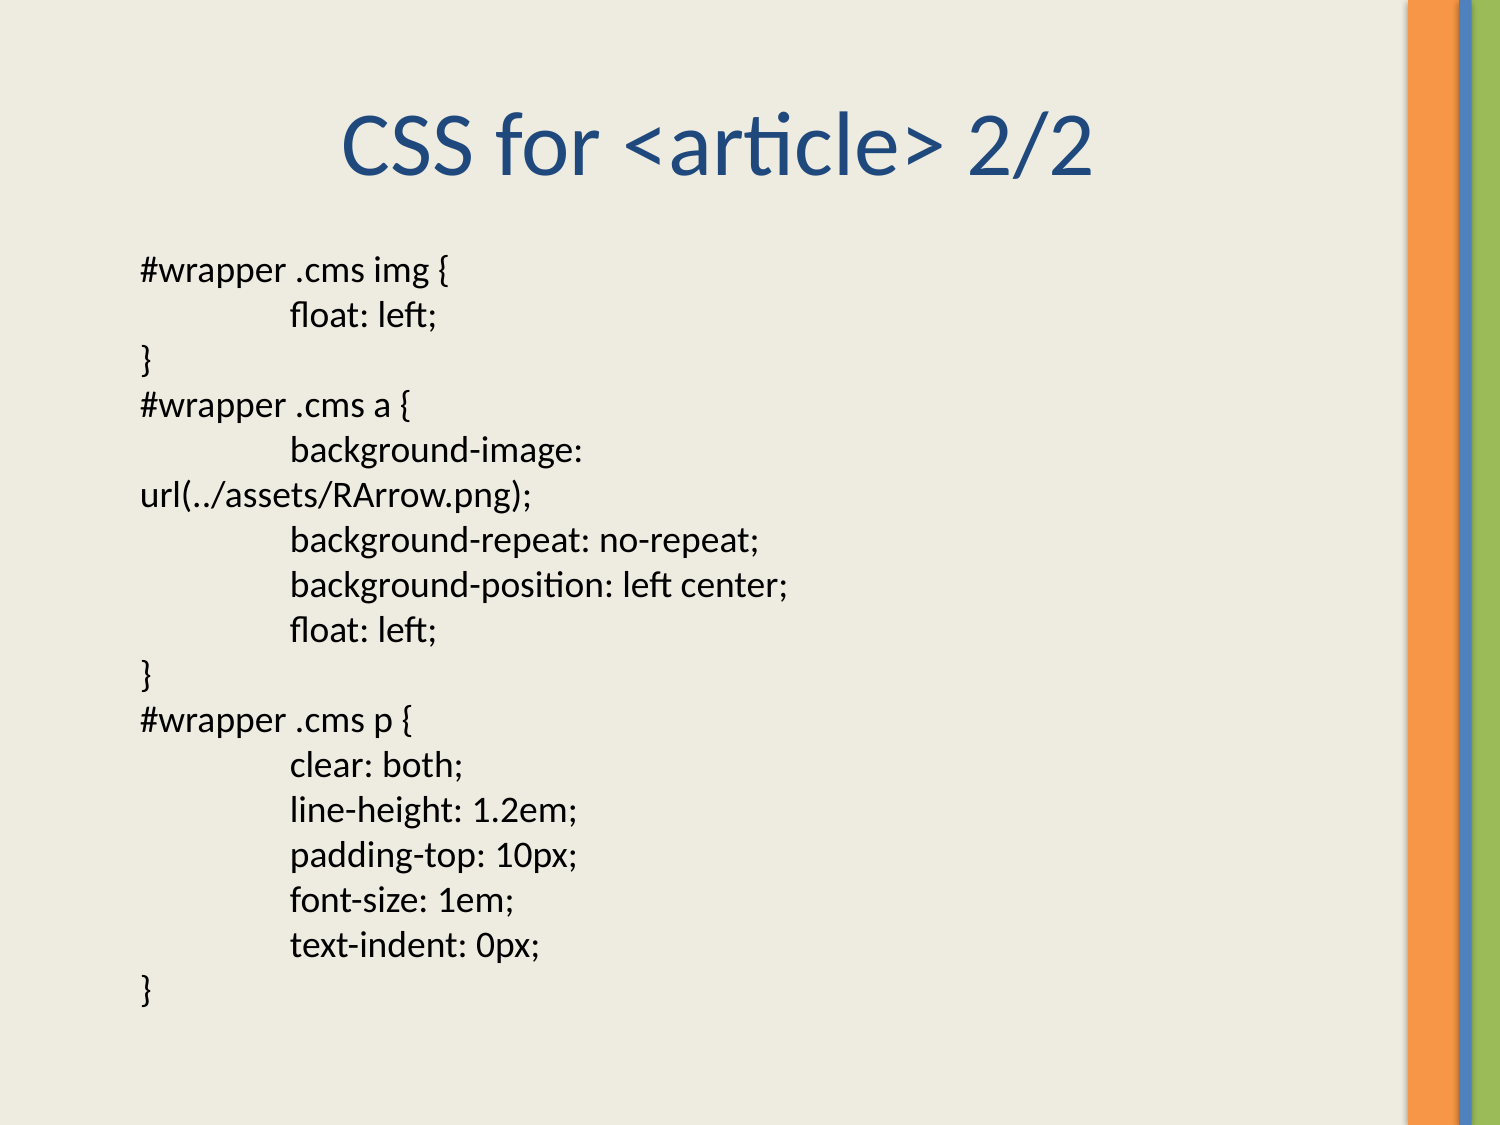

# CSS for <article> 2/2
#wrapper .cms img {
	float: left;
}
#wrapper .cms a {
	background-image: url(../assets/RArrow.png);
	background-repeat: no-repeat;
	background-position: left center;
	float: left;
}
#wrapper .cms p {
	clear: both;
	line-height: 1.2em;
	padding-top: 10px;
	font-size: 1em;
	text-indent: 0px;
}